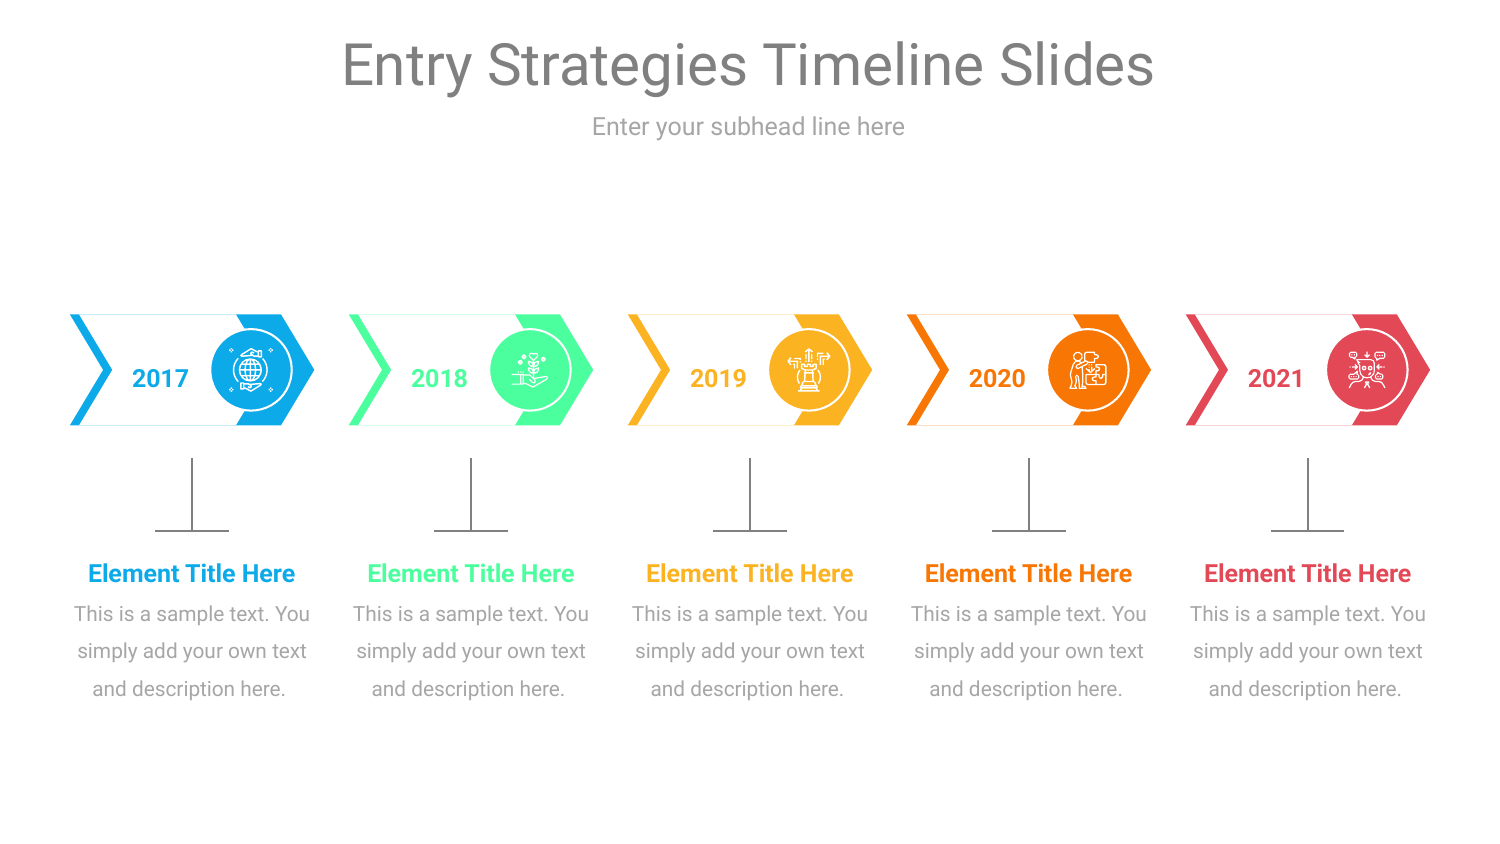

# Entry Strategies Timeline Slides
Enter your subhead line here

2017
2018
2019
2020

2021

Element Title Here
This is a sample text. You simply add your own text and description here.
Element Title Here
This is a sample text. You simply add your own text and description here.
Element Title Here
This is a sample text. You simply add your own text and description here.
Element Title Here
This is a sample text. You simply add your own text and description here.
Element Title Here
This is a sample text. You simply add your own text and description here.